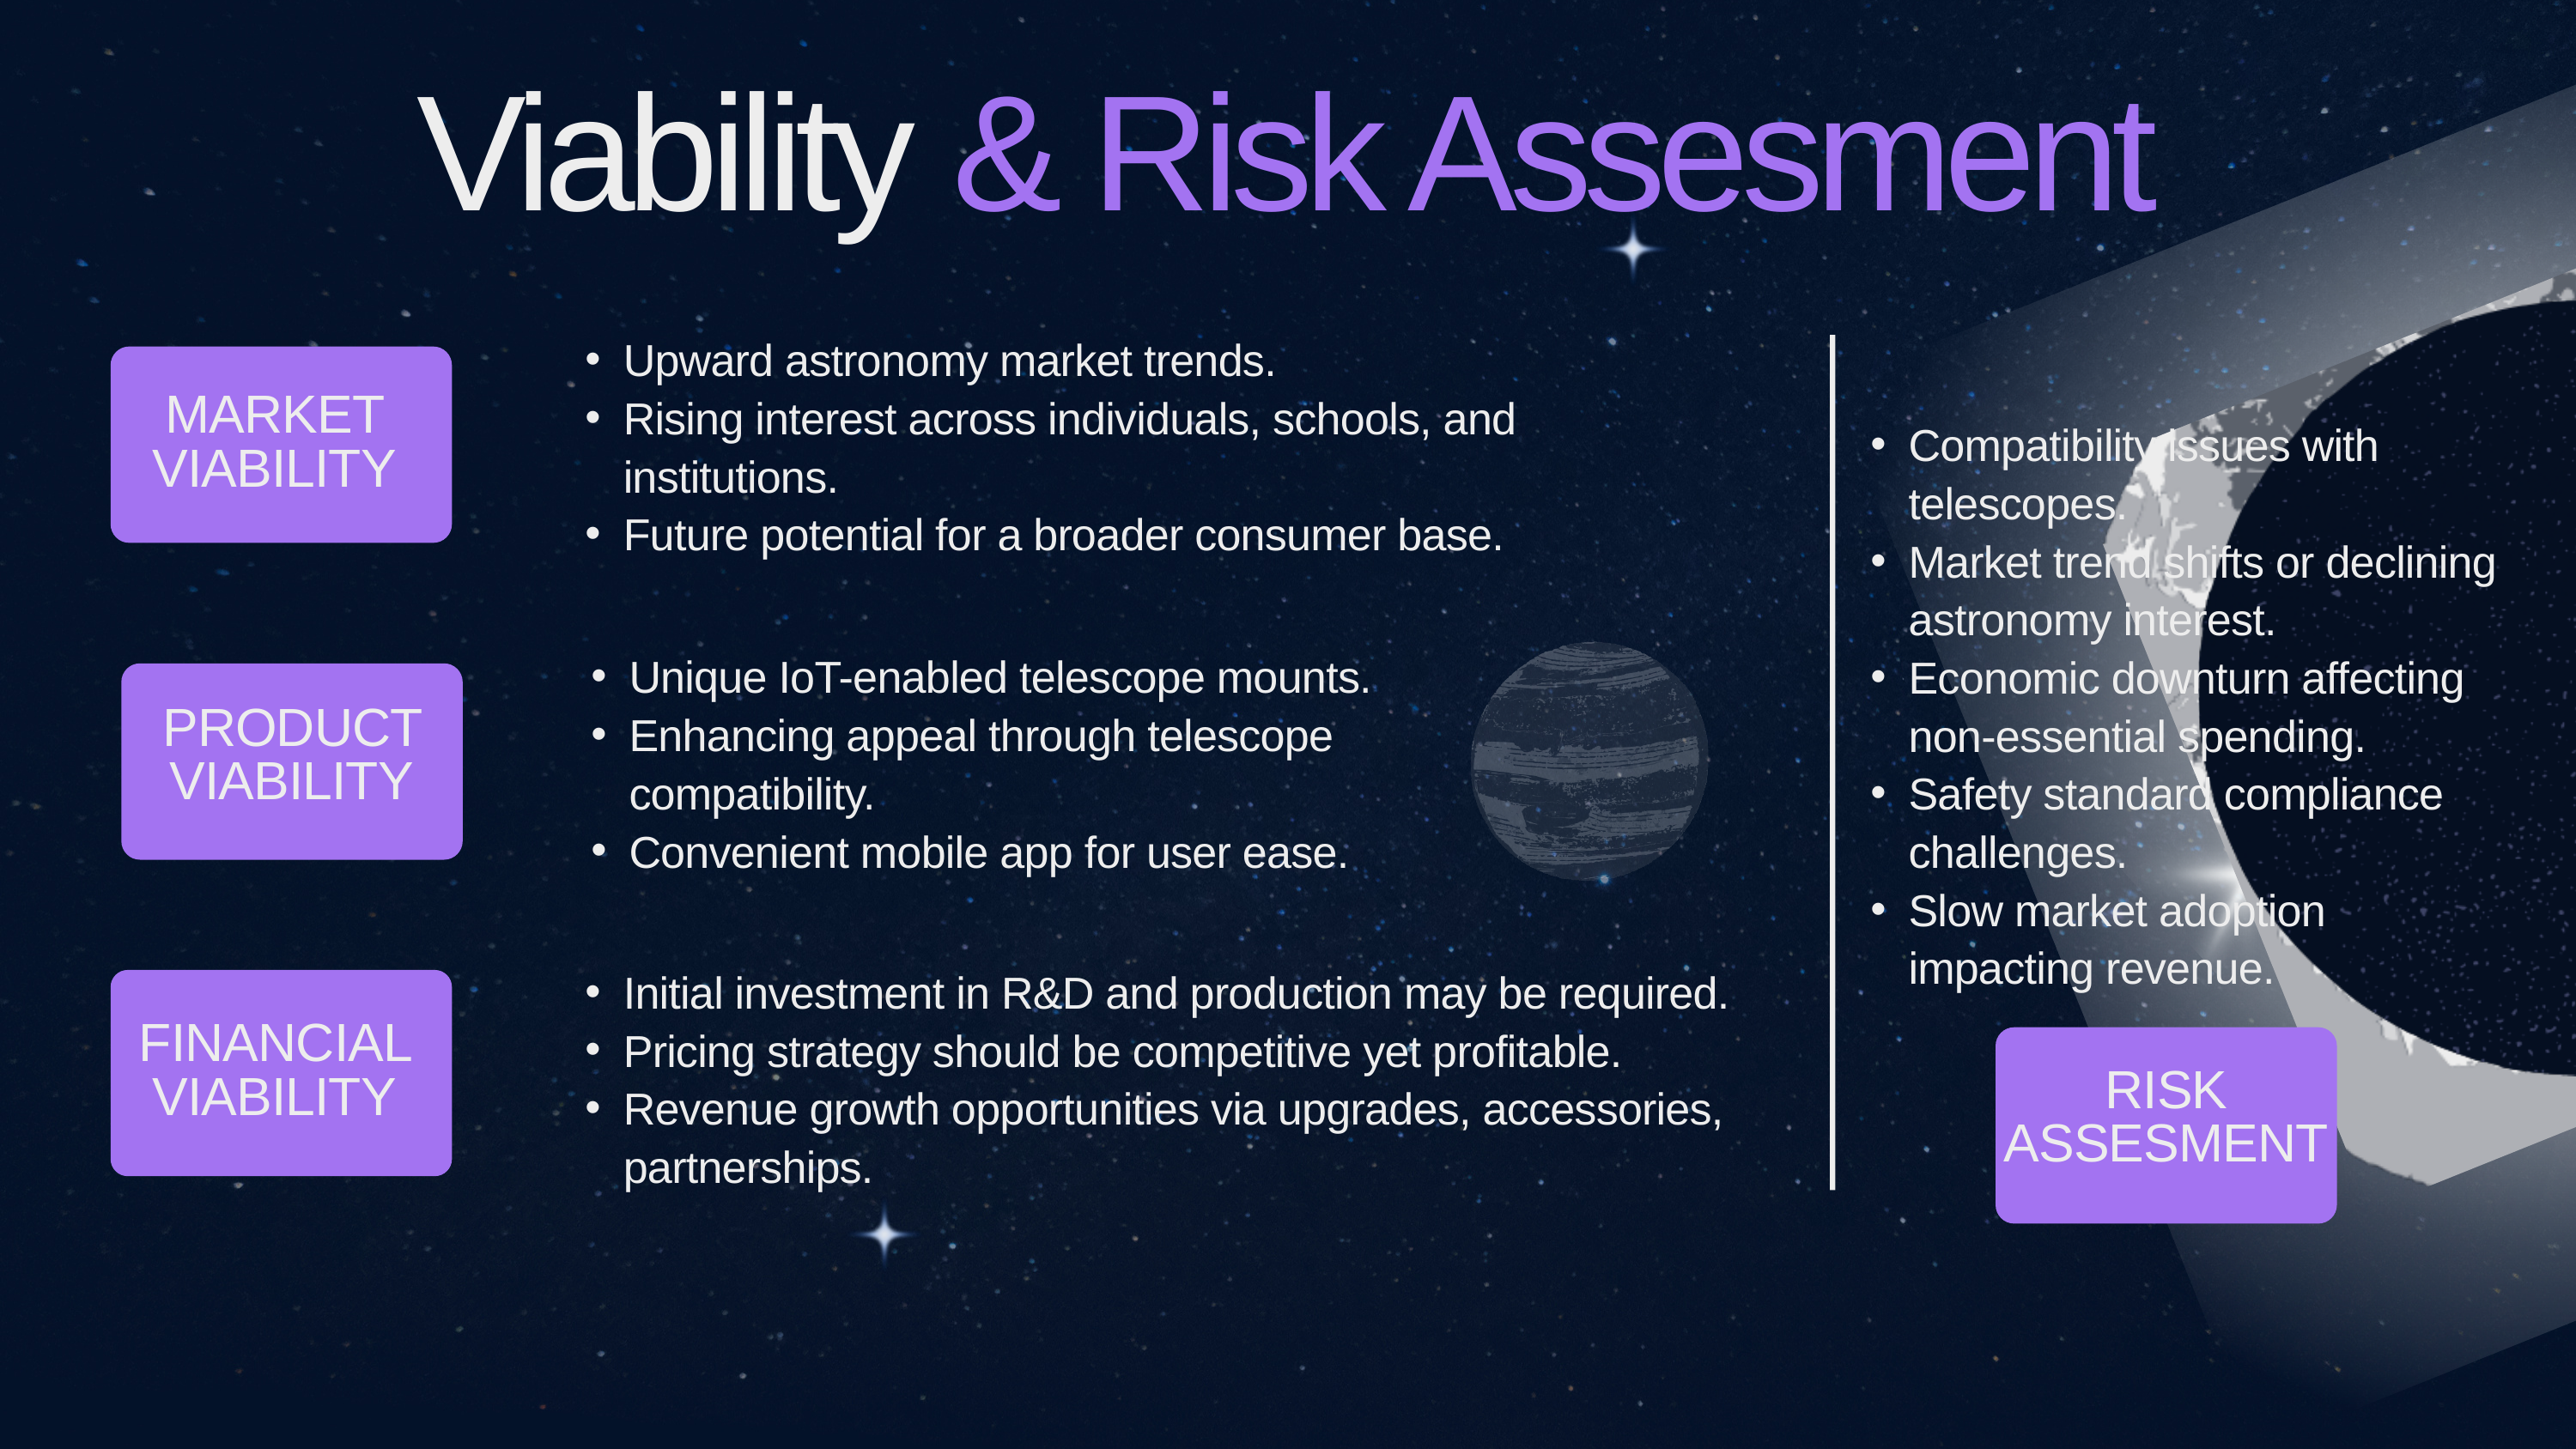

Viability & Risk Assesment

Upward astronomy market trends.
Rising interest across individuals, schools, and institutions.
Future potential for a broader consumer base.

MARKET VIABILITY
Compatibility issues with telescopes.
Market trend shifts or declining astronomy interest.
Economic downturn affecting non-essential spending.
Safety standard compliance challenges.
Slow market adoption impacting revenue.

Unique IoT-enabled telescope mounts.
Enhancing appeal through telescope compatibility.
Convenient mobile app for user ease.

PRODUCT VIABILITY

Initial investment in R&D and production may be required.
Pricing strategy should be competitive yet profitable.
Revenue growth opportunities via upgrades, accessories, partnerships.

FINANCIAL VIABILITY

RISK ASSESMENT